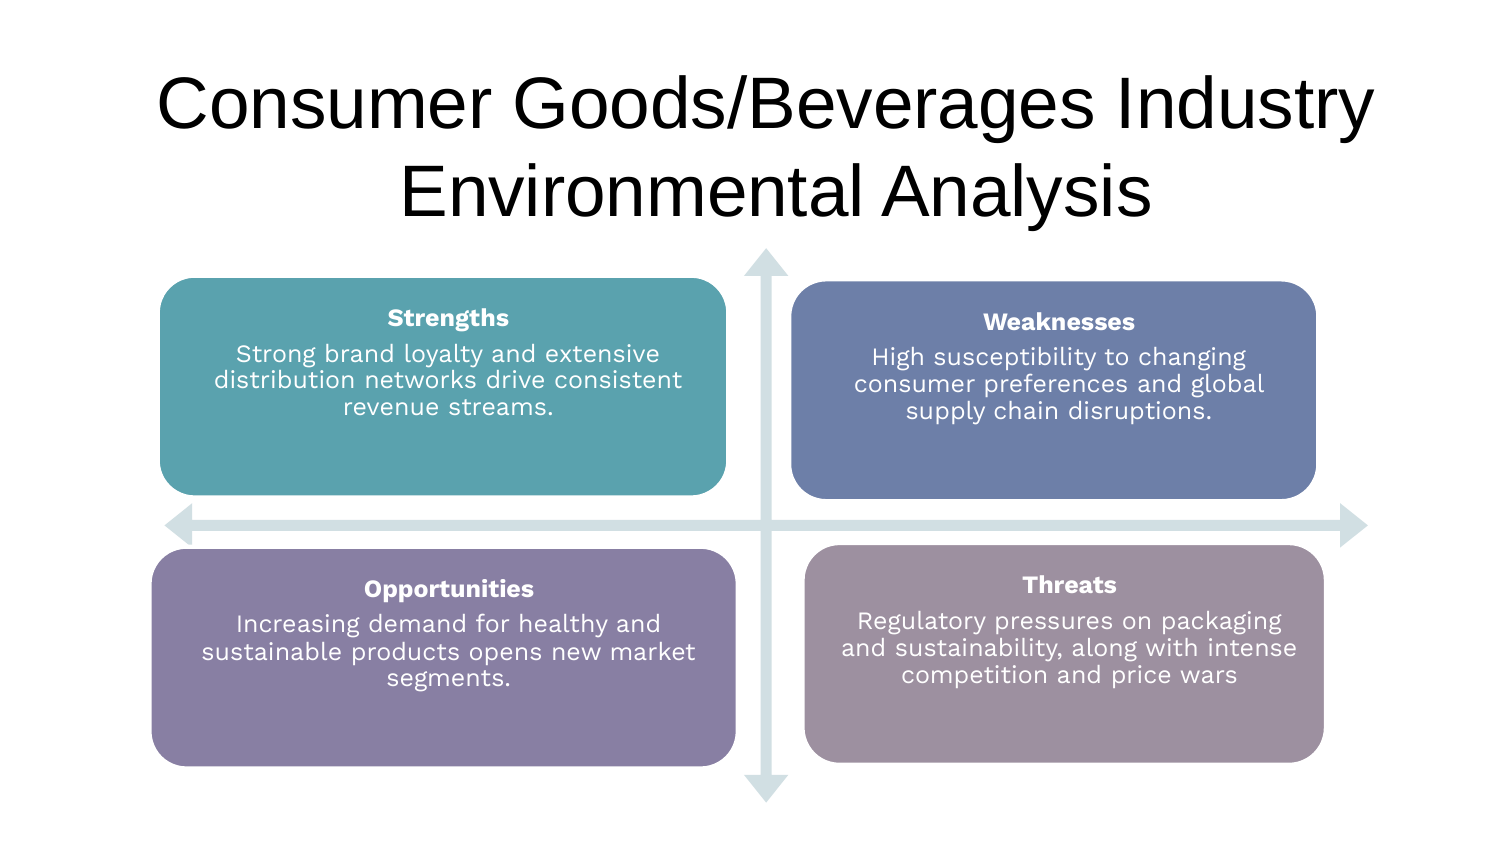

Consumer Goods/Beverages Industry
 Environmental Analysis
Strengths
Strong brand loyalty and extensive distribution networks drive consistent revenue streams.
Weaknesses
High susceptibility to changing consumer preferences and global supply chain disruptions.
Opportunities
Increasing demand for healthy and sustainable products opens new market segments.
Threats
Regulatory pressures on packaging and sustainability, along with intense competition and price wars